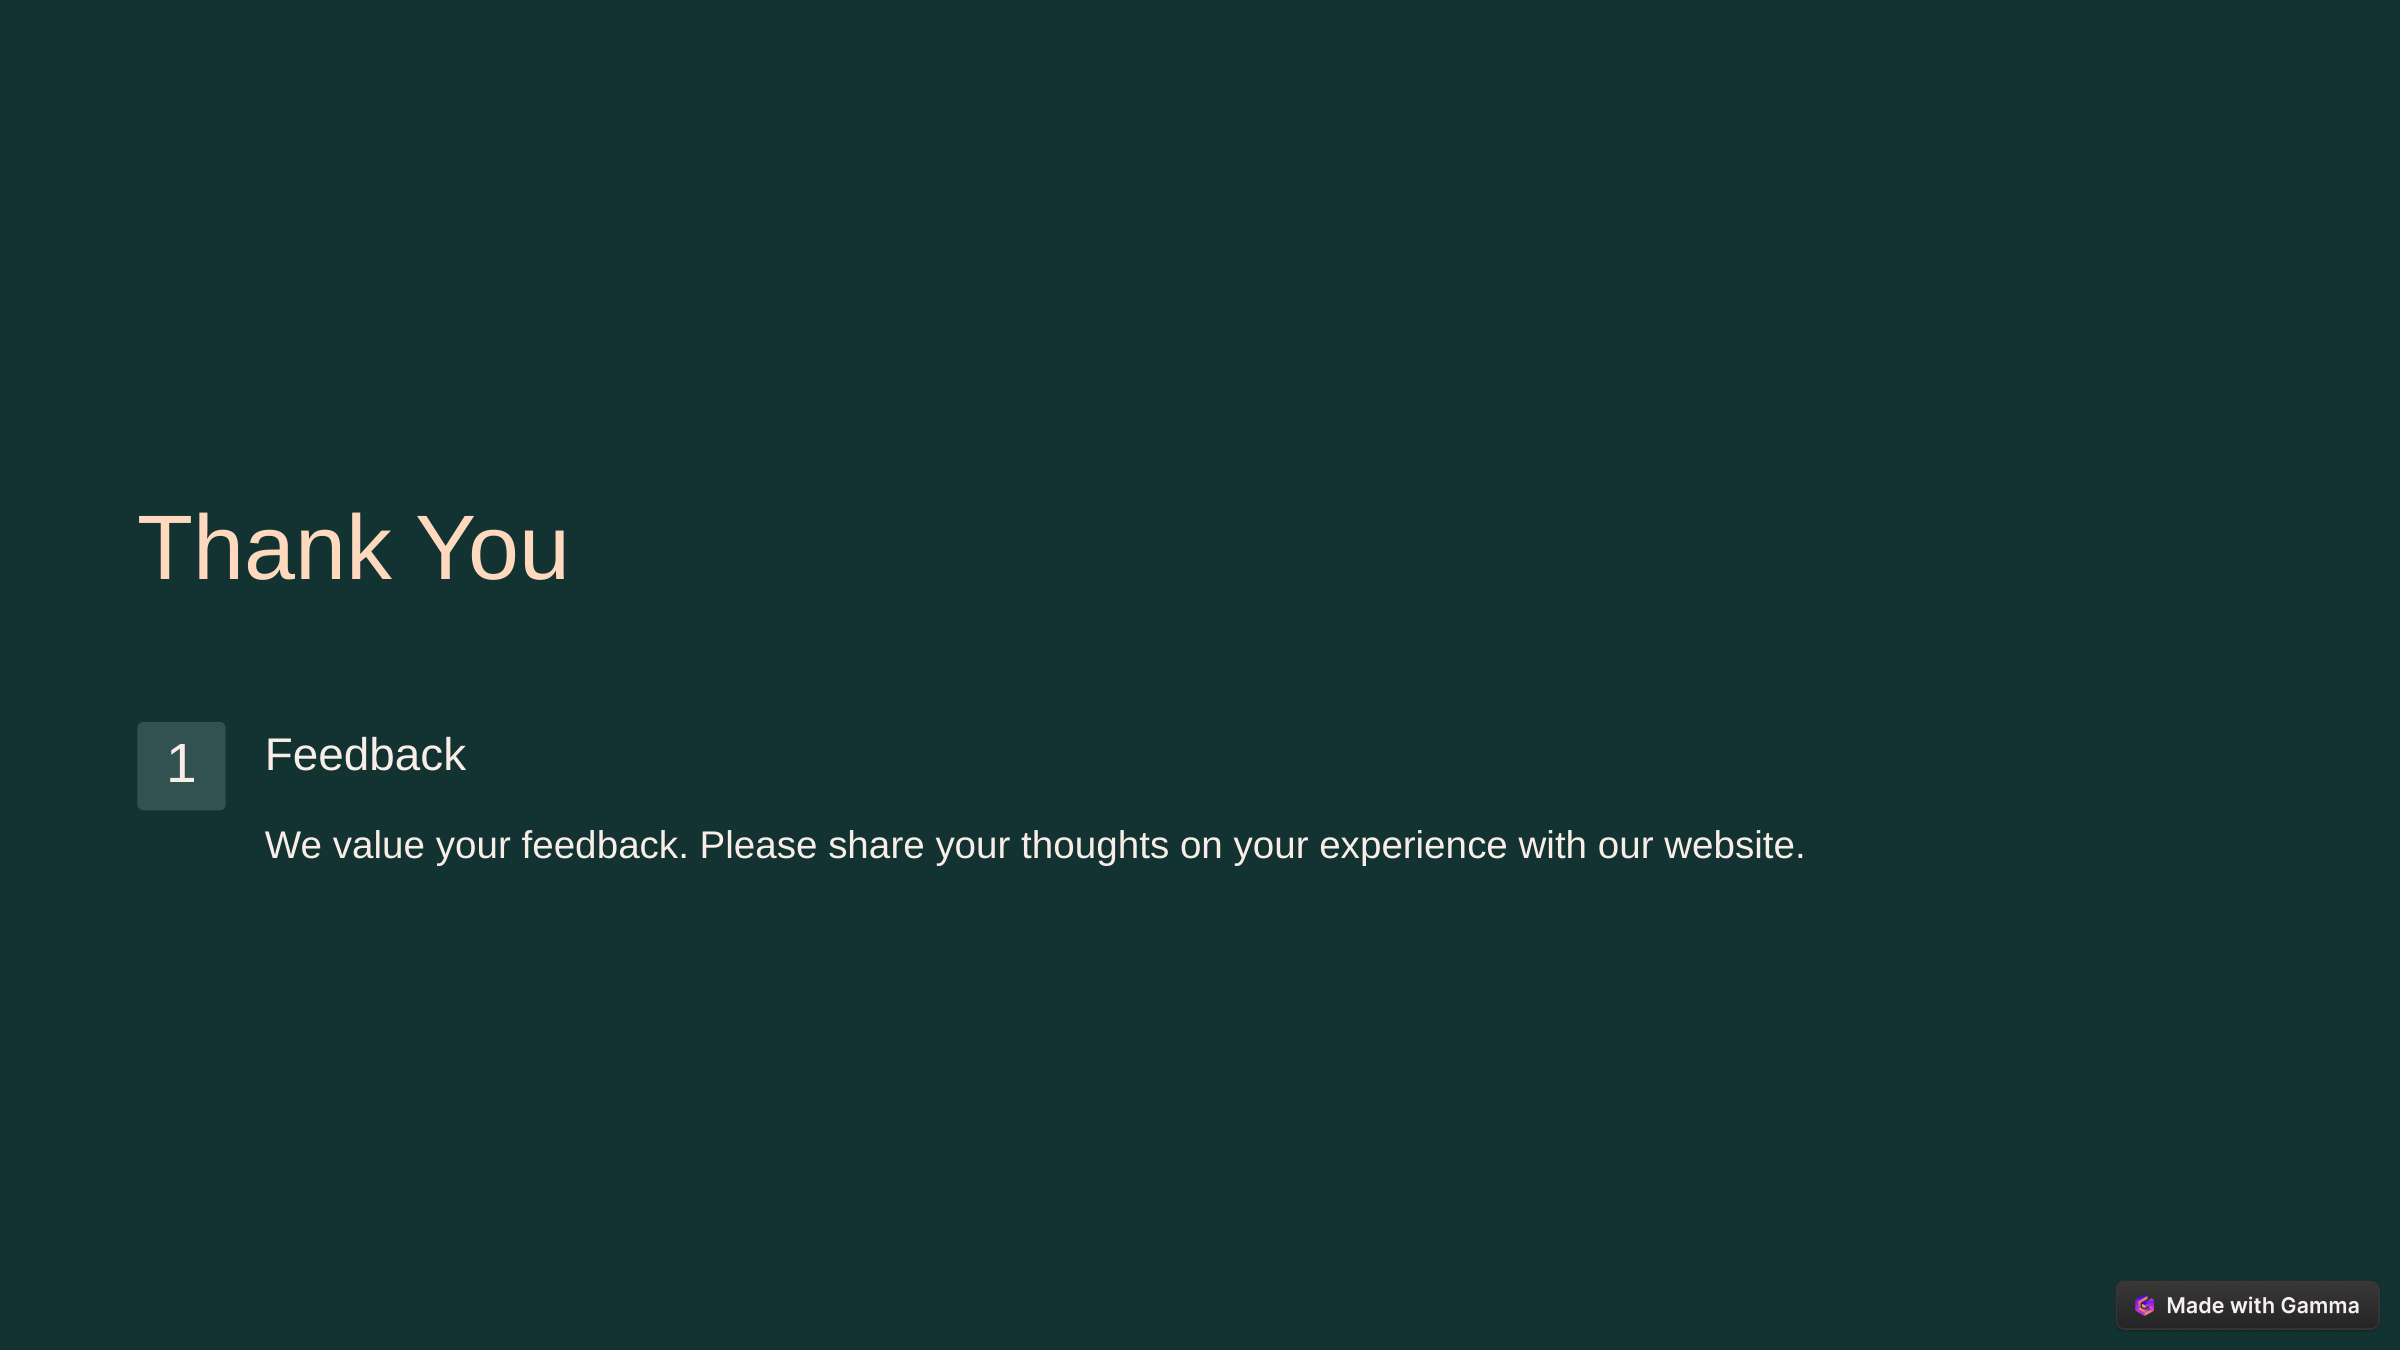

Thank You

Feedback
1
We value your feedback. Please share your thoughts on your experience with our website.